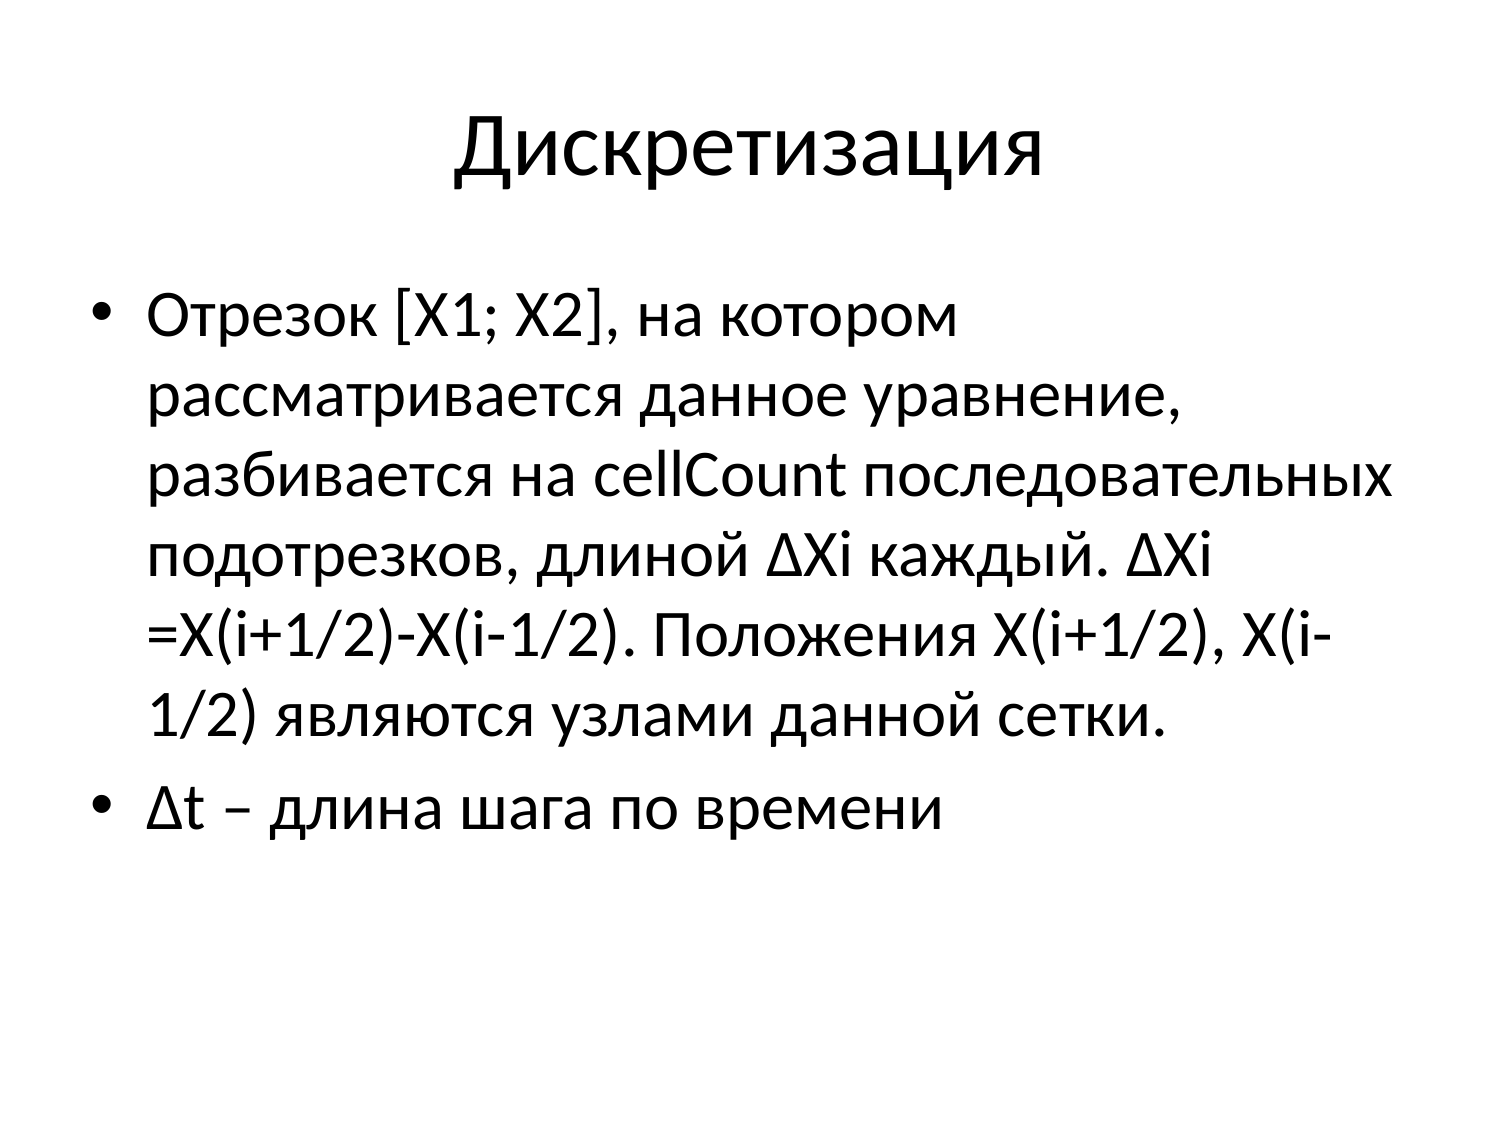

# Дискретизация
Отрезок [X1; X2], на котором рассматривается данное уравнение, разбивается на cellCount последовательных подотрезков, длиной ΔXi каждый. ΔXi =X(i+1/2)-X(i-1/2). Положения X(i+1/2), X(i-1/2) являются узлами данной сетки.
Δt – длина шага по времени